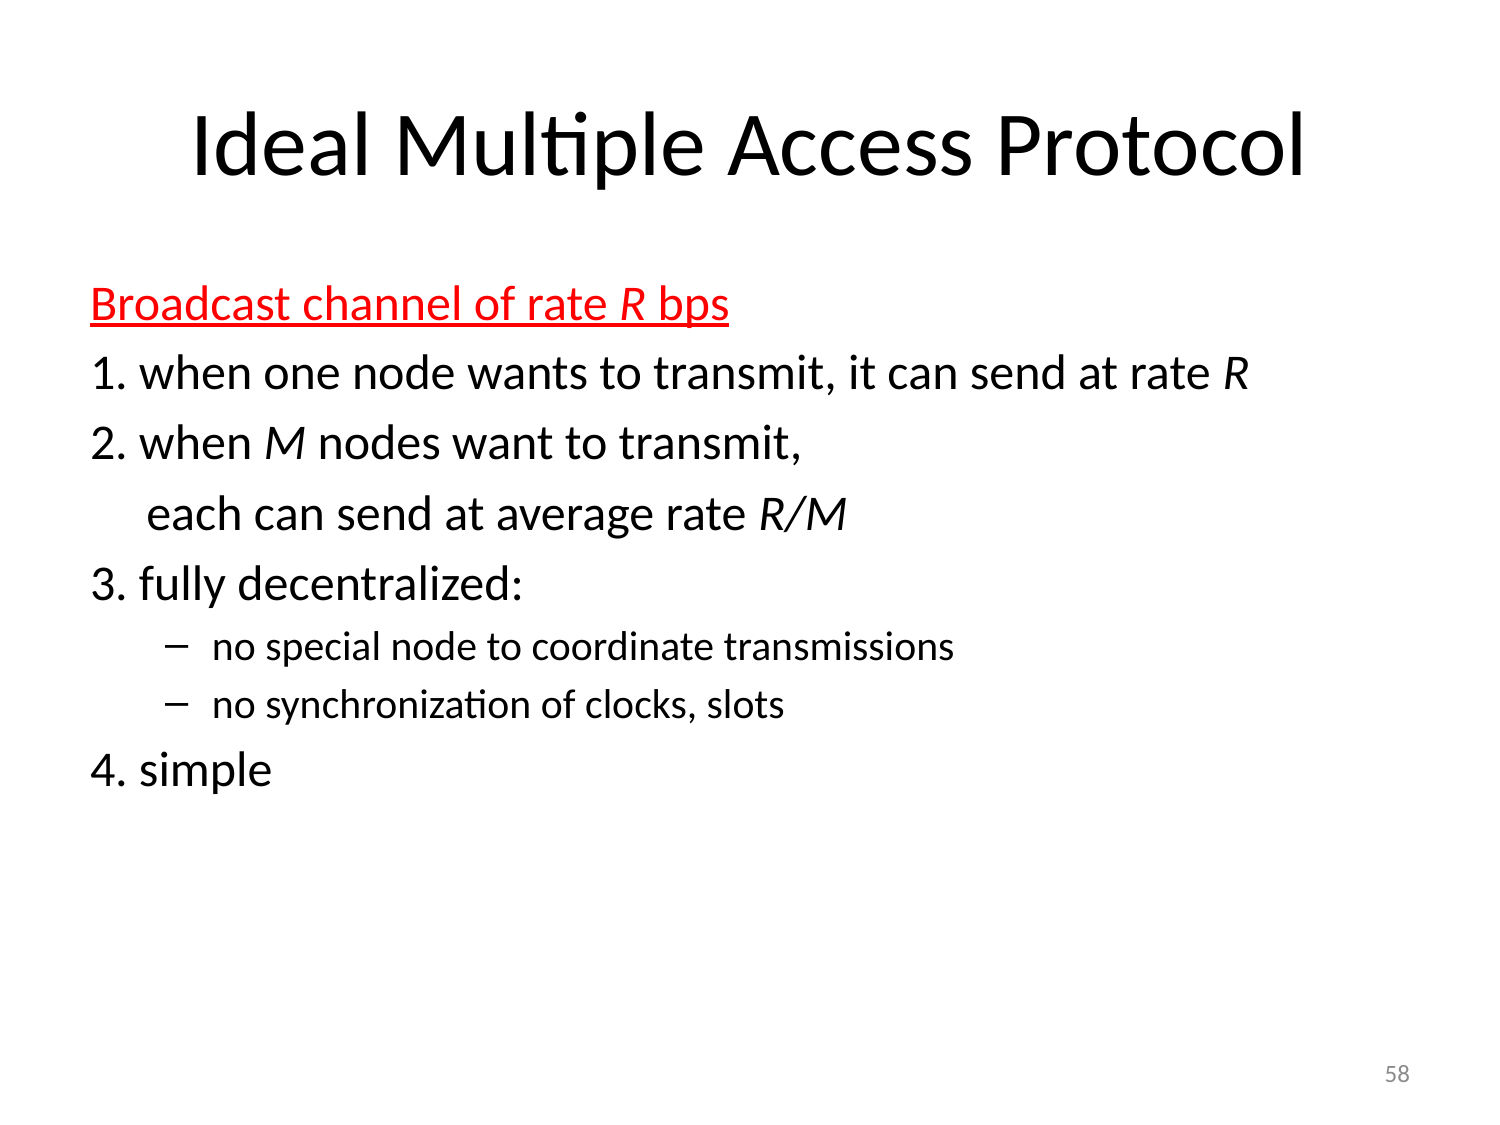

# Ideal Multiple Access Protocol
Broadcast channel of rate R bps
1. when one node wants to transmit, it can send at rate R
2. when M nodes want to transmit,
	each can send at average rate R/M
3. fully decentralized:
no special node to coordinate transmissions
no synchronization of clocks, slots
4. simple
58